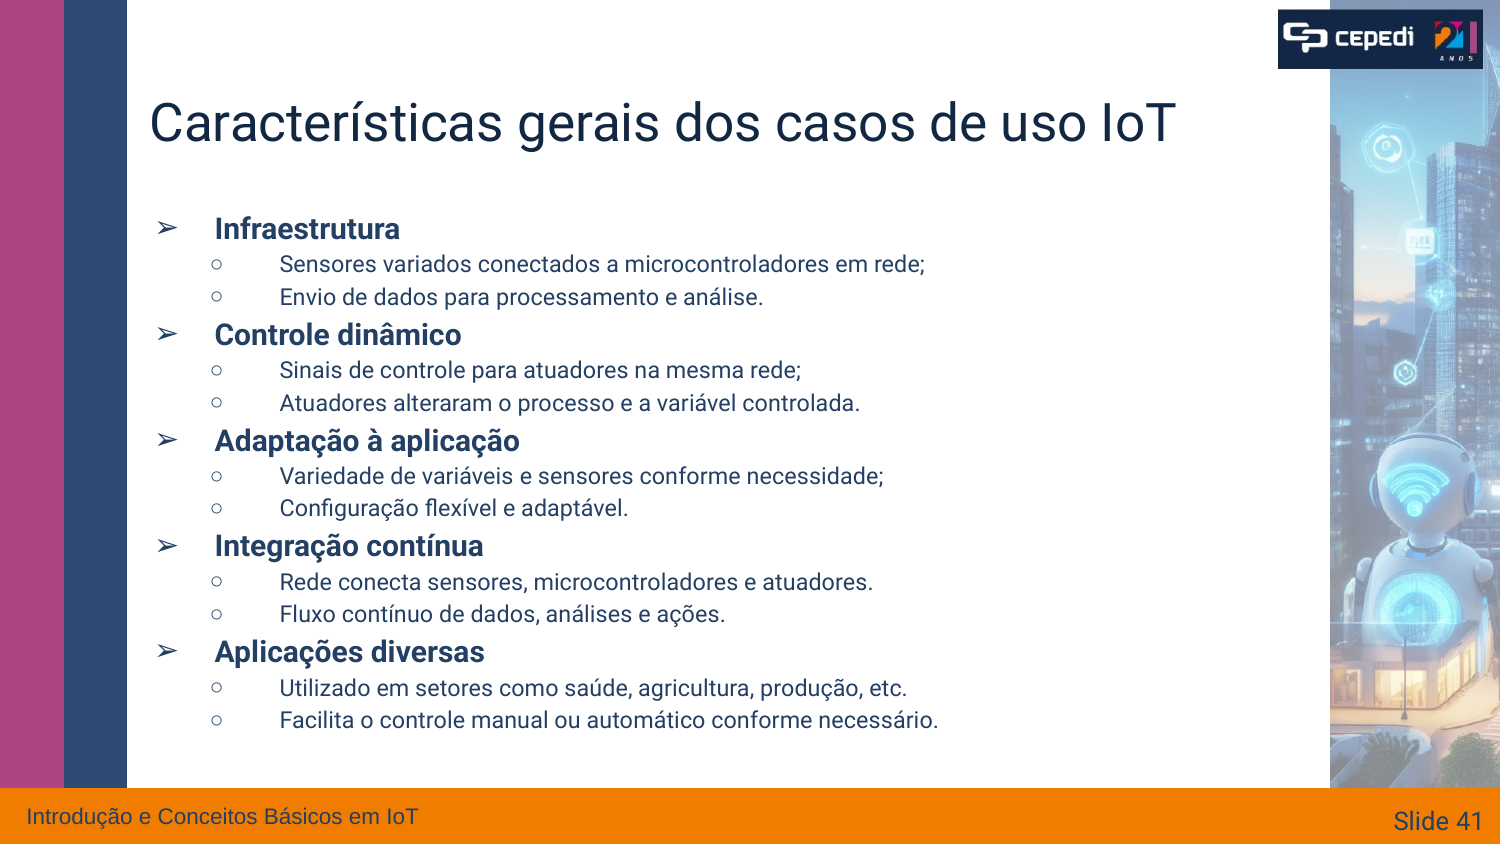

# Características gerais dos casos de uso IoT

Infraestrutura
Sensores variados conectados a microcontroladores em rede;
Envio de dados para processamento e análise.
Controle dinâmico
Sinais de controle para atuadores na mesma rede;
Atuadores alteraram o processo e a variável controlada.
Adaptação à aplicação
Variedade de variáveis ​​e sensores conforme necessidade;
Configuração flexível e adaptável.
Integração contínua
Rede conecta sensores, microcontroladores e atuadores.
Fluxo contínuo de dados, análises e ações.
Aplicações diversas
Utilizado em setores como saúde, agricultura, produção, etc.
Facilita o controle manual ou automático conforme necessário.
Introdução e Conceitos Básicos em IoT
Slide 41